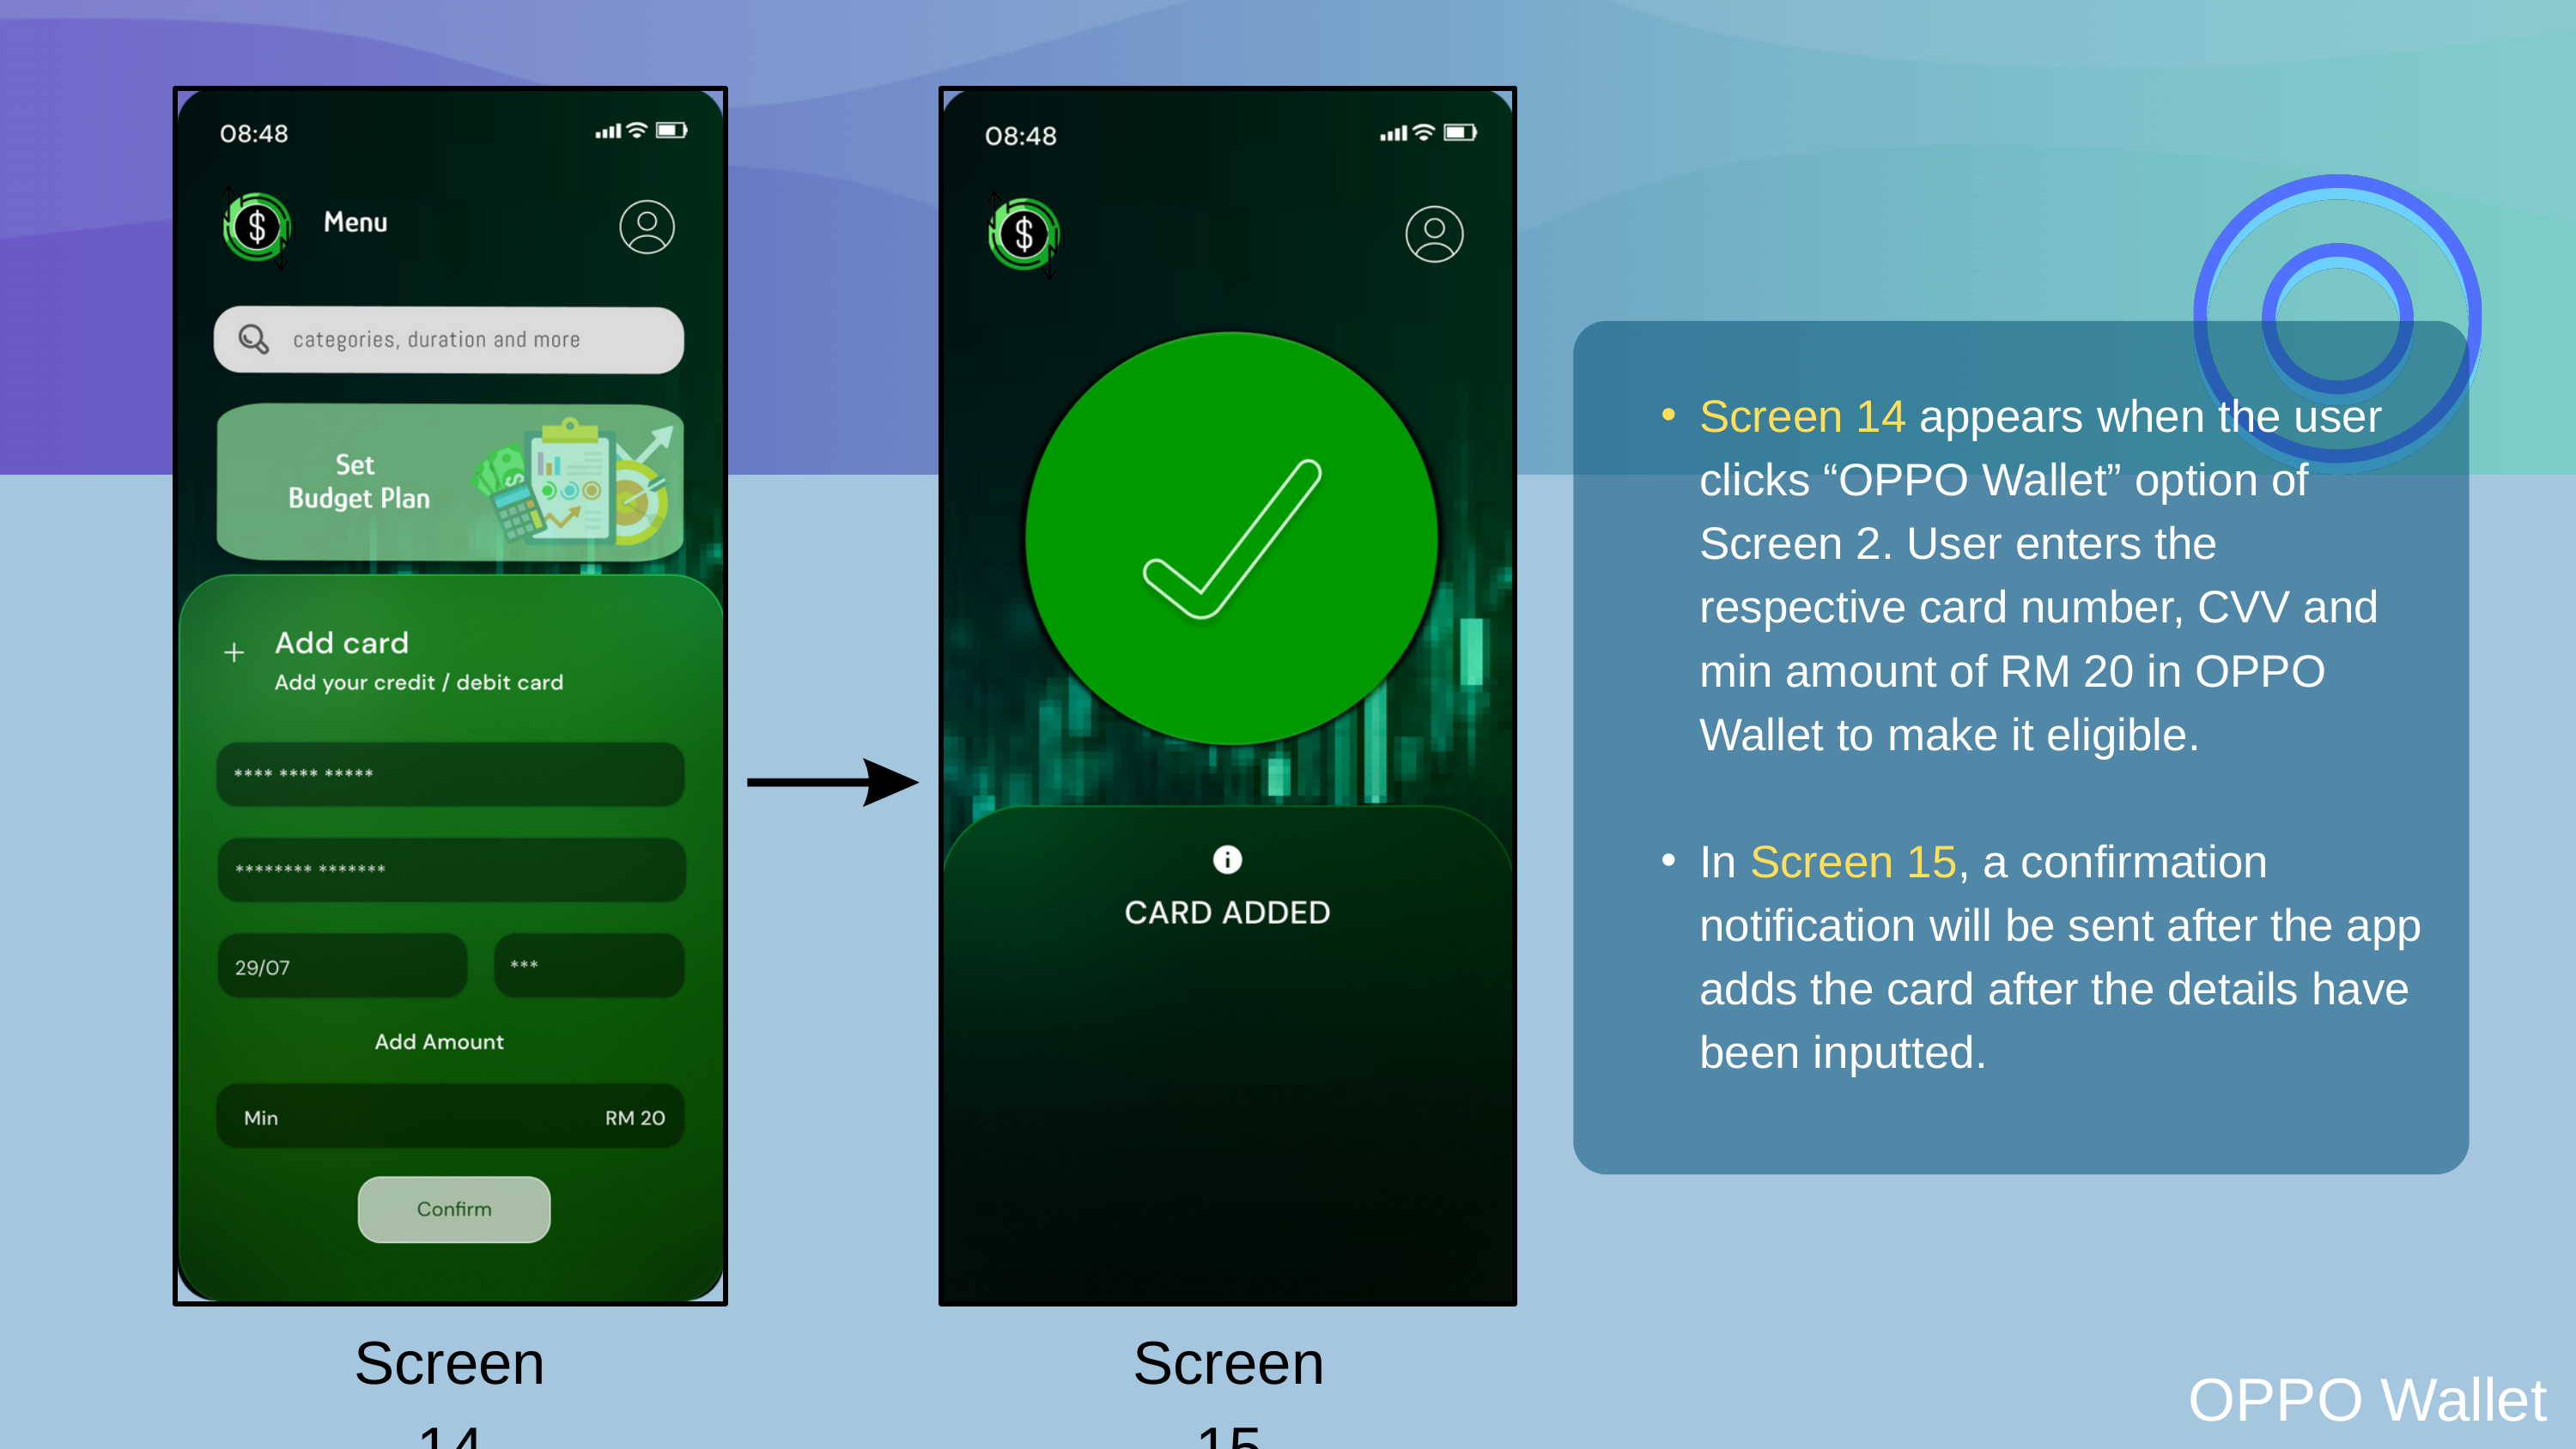

Screen 14 appears when the user clicks “OPPO Wallet” option of Screen 2. User enters the respective card number, CVV and min amount of RM 20 in OPPO Wallet to make it eligible.

In Screen 15, a confirmation notification will be sent after the app adds the card after the details have been inputted.

Screen 14
Screen 15
OPPO Wallet